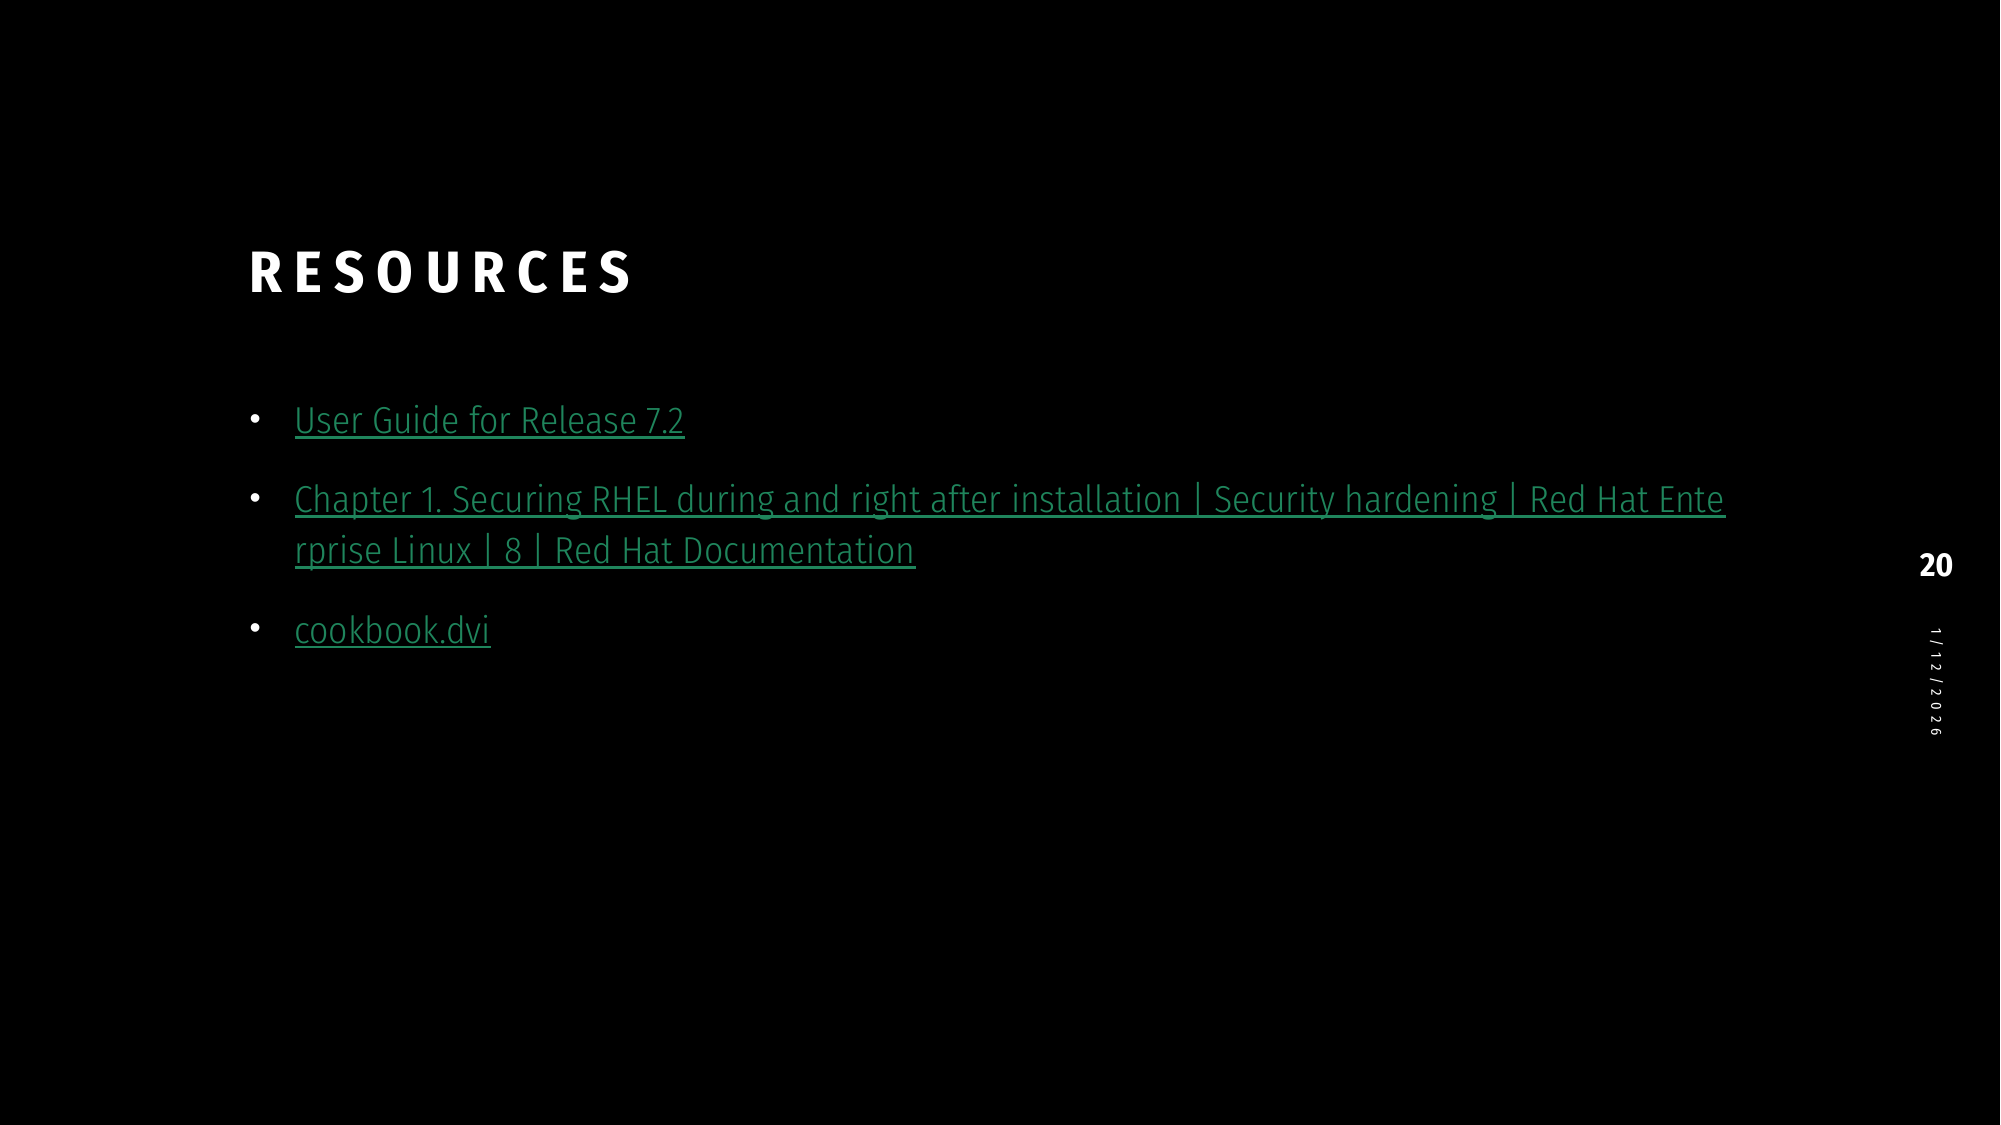

# resources

User Guide for Release 7.2
Chapter 1. Securing RHEL during and right after installation | Security hardening | Red Hat Enterprise Linux | 8 | Red Hat Documentation
cookbook.dvi

20
1/12/2026